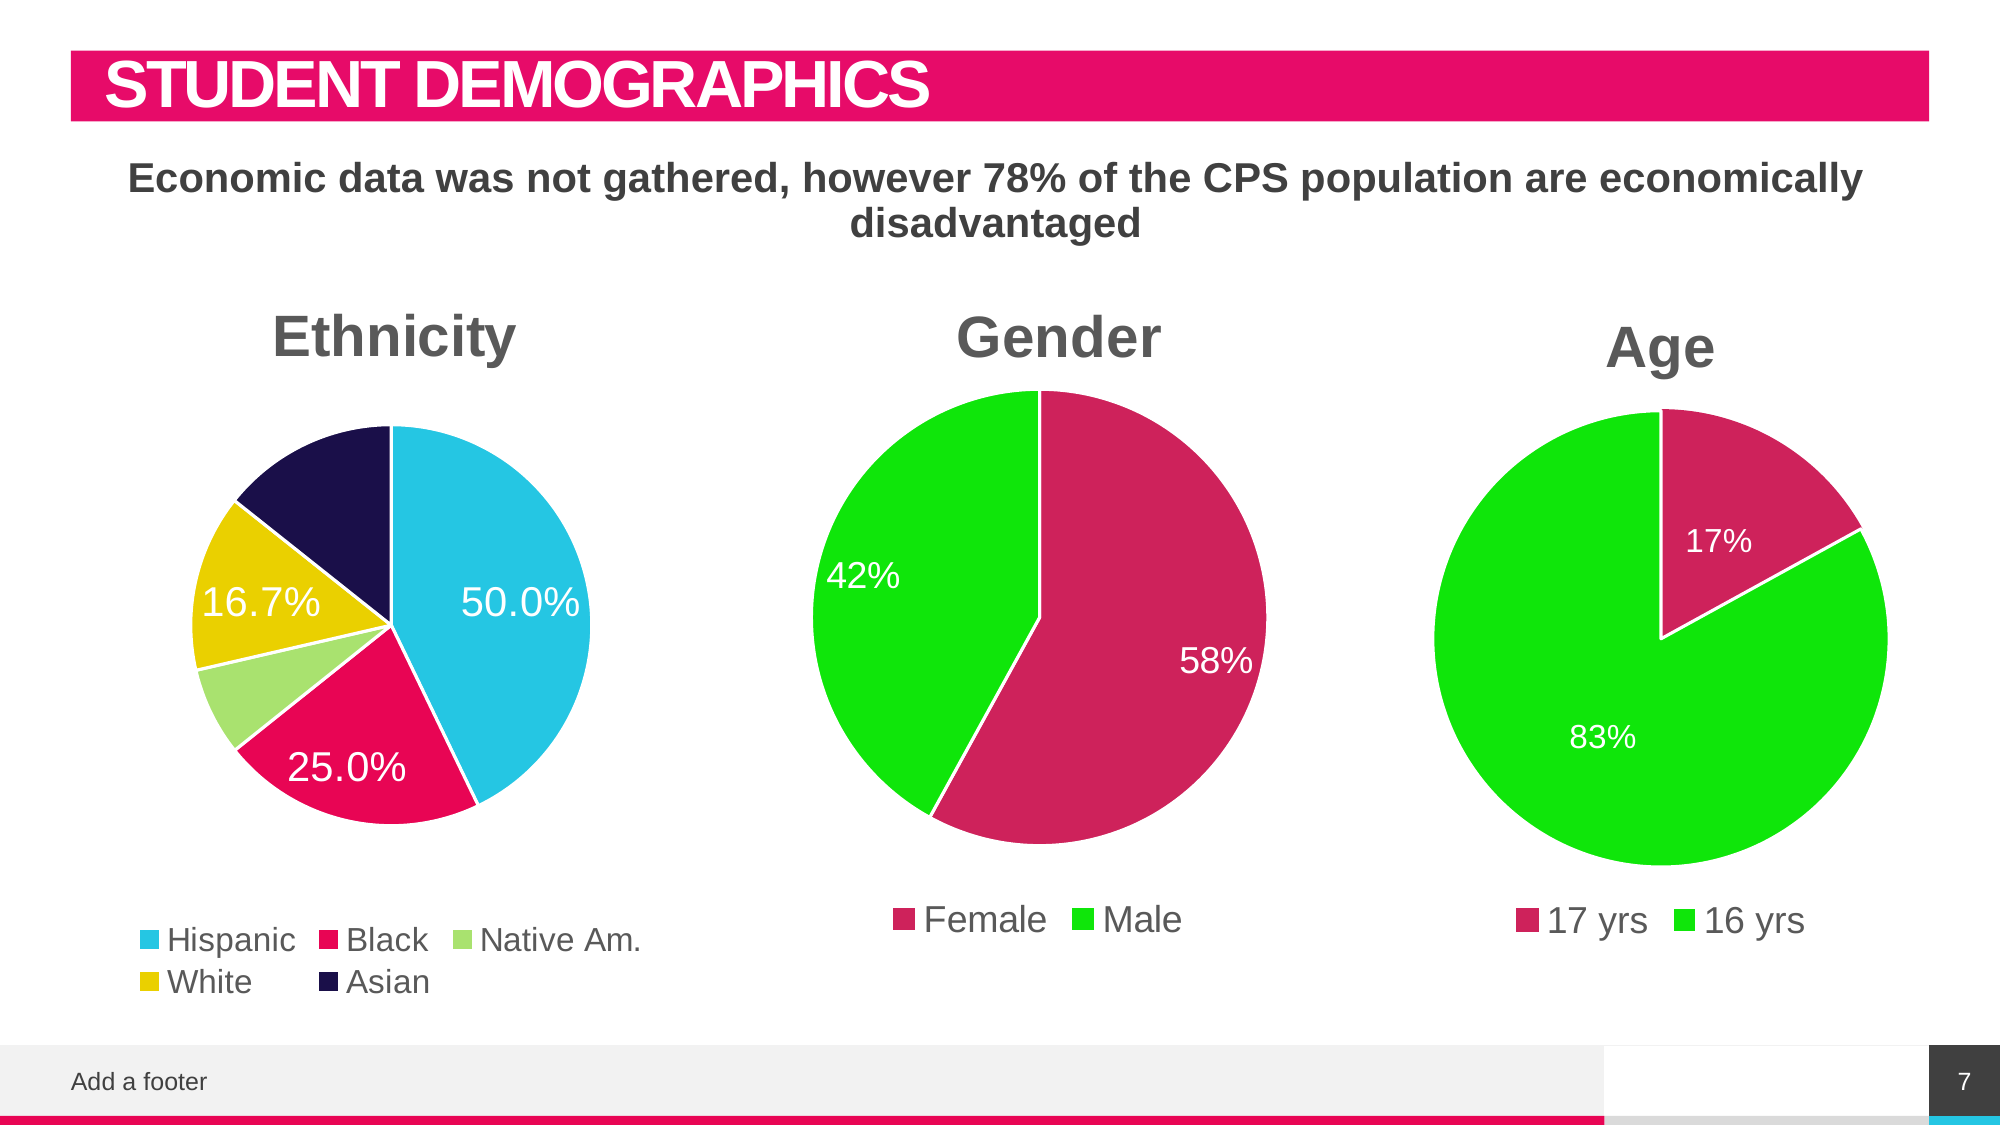

# STUDENT DEMOGRAPHICS
Economic data was not gathered, however 78% of the CPS population are economically disadvantaged

### Chart: Gender

| Category |  |
|---|---|
| Female | 0.58 |
| Male | 0.42 |

### Chart: Ethnicity

| Category |  |
|---|---|
| Hispanic | 0.5 |
| Black | 0.25 |
| Native Am. | 0.083 |
| White | 0.167 |
| Asian | 0.167 |

### Chart: Age

| Category |  |
|---|---|
| 17 yrs | 0.17 |
| 16 yrs | 0.83 |
7
Add a footer